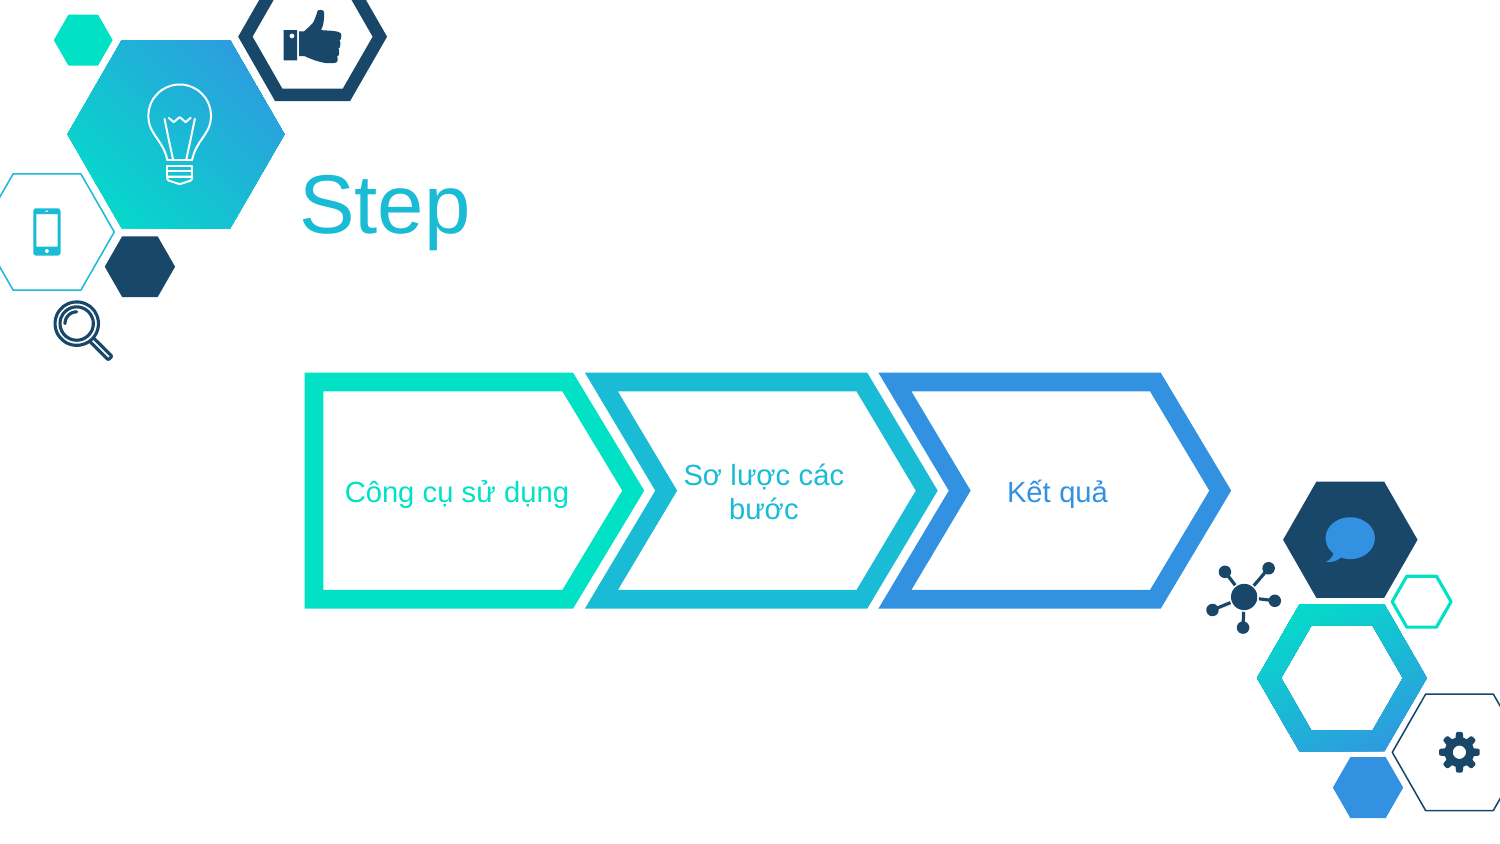

# Step
Công cụ sử dụng
Sơ lược các bước
Kết quả